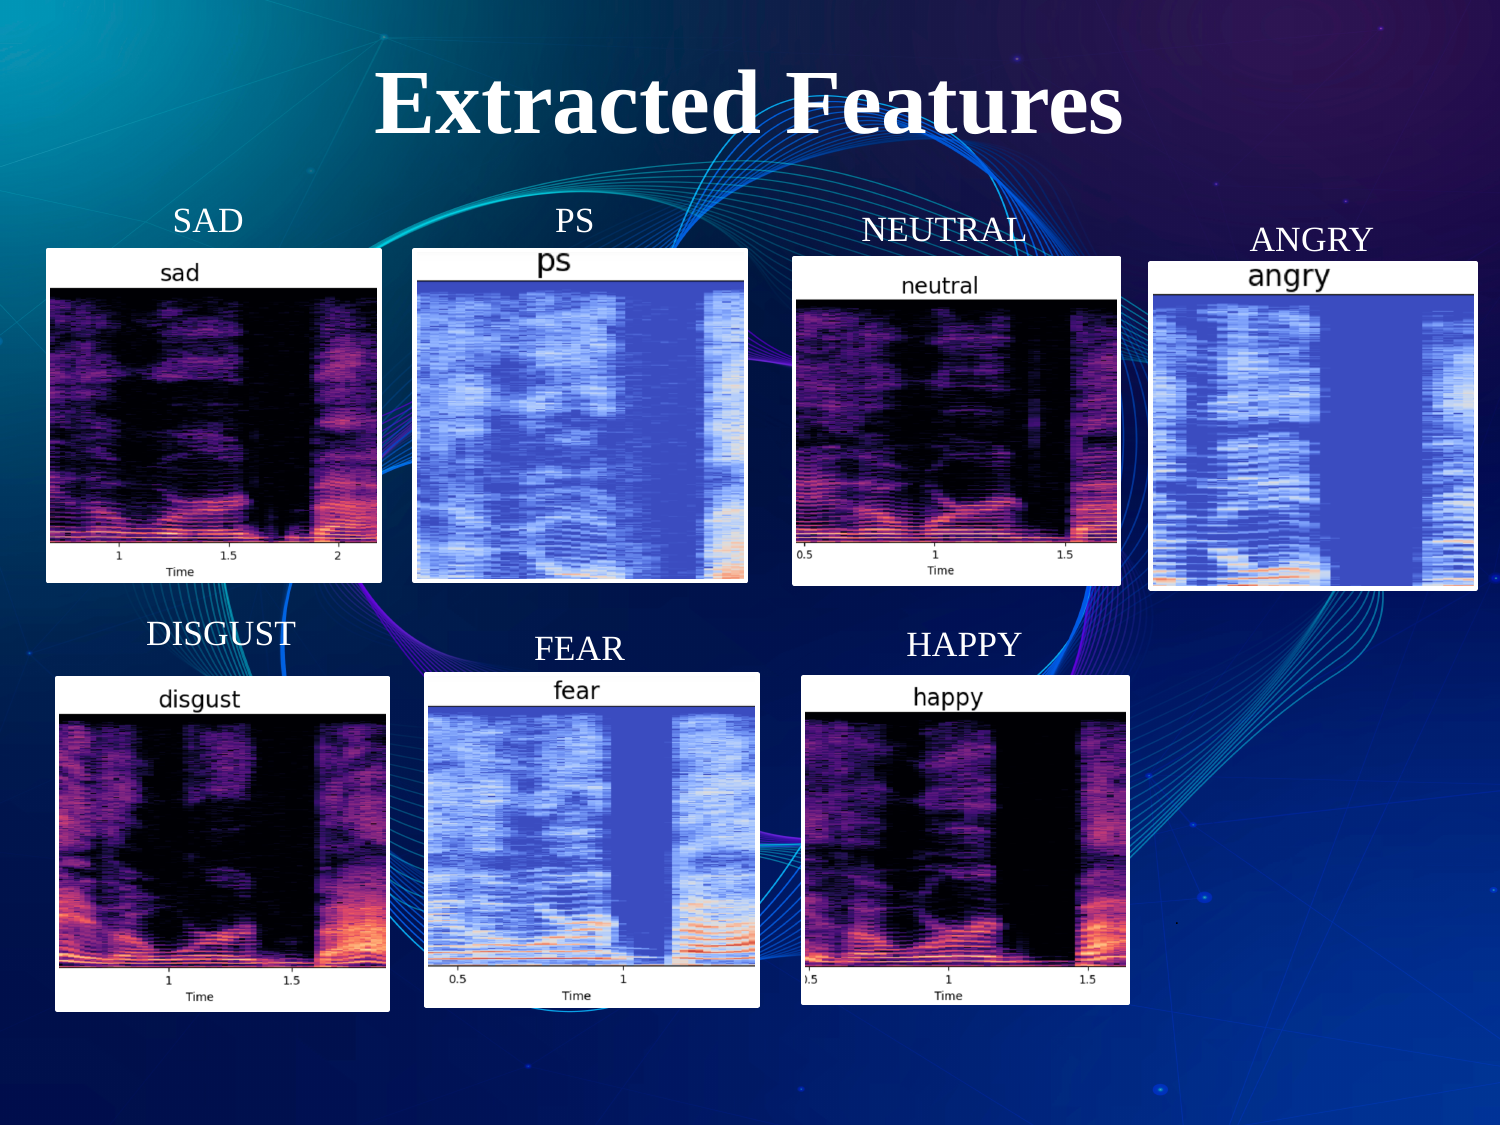

# Extracted Features
SAD
PS
FEAR
DISGUST
NEUTRAL
HAPPY
ANGRY
.